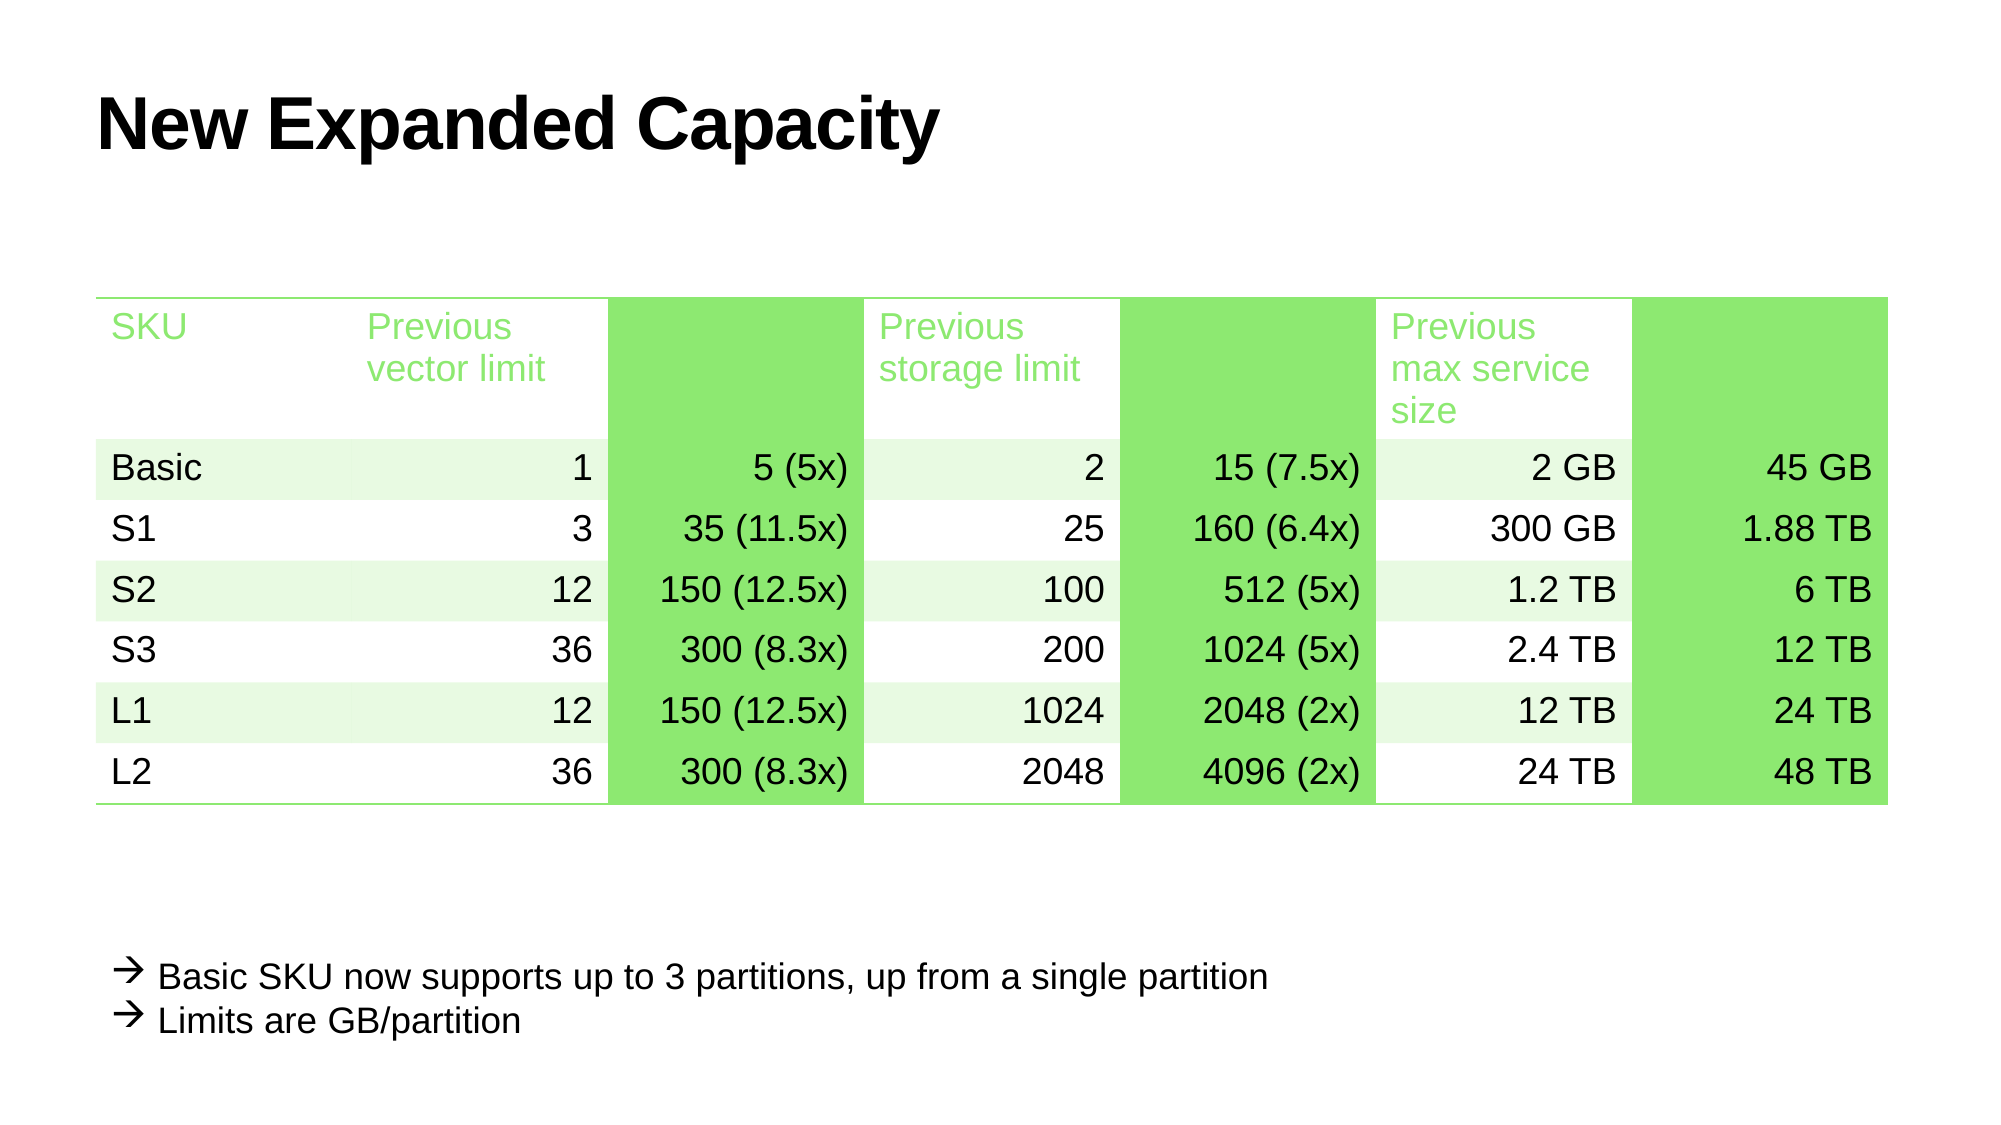

# New Expanded Capacity
| SKU | Previous vector limit | New vector limit | Previous storage limit | New storage limit | Previous max service size | New max Service size |
| --- | --- | --- | --- | --- | --- | --- |
| Basic | 1 | 5 (5x) | 2 | 15 (7.5x) | 2 GB | 45 GB |
| S1 | 3 | 35 (11.5x) | 25 | 160 (6.4x) | 300 GB | 1.88 TB |
| S2 | 12 | 150 (12.5x) | 100 | 512 (5x) | 1.2 TB | 6 TB |
| S3 | 36 | 300 (8.3x) | 200 | 1024 (5x) | 2.4 TB | 12 TB |
| L1 | 12 | 150 (12.5x) | 1024 | 2048 (2x) | 12 TB | 24 TB |
| L2 | 36 | 300 (8.3x) | 2048 | 4096 (2x) | 24 TB | 48 TB |
Basic SKU now supports up to 3 partitions, up from a single partition
Limits are GB/partition